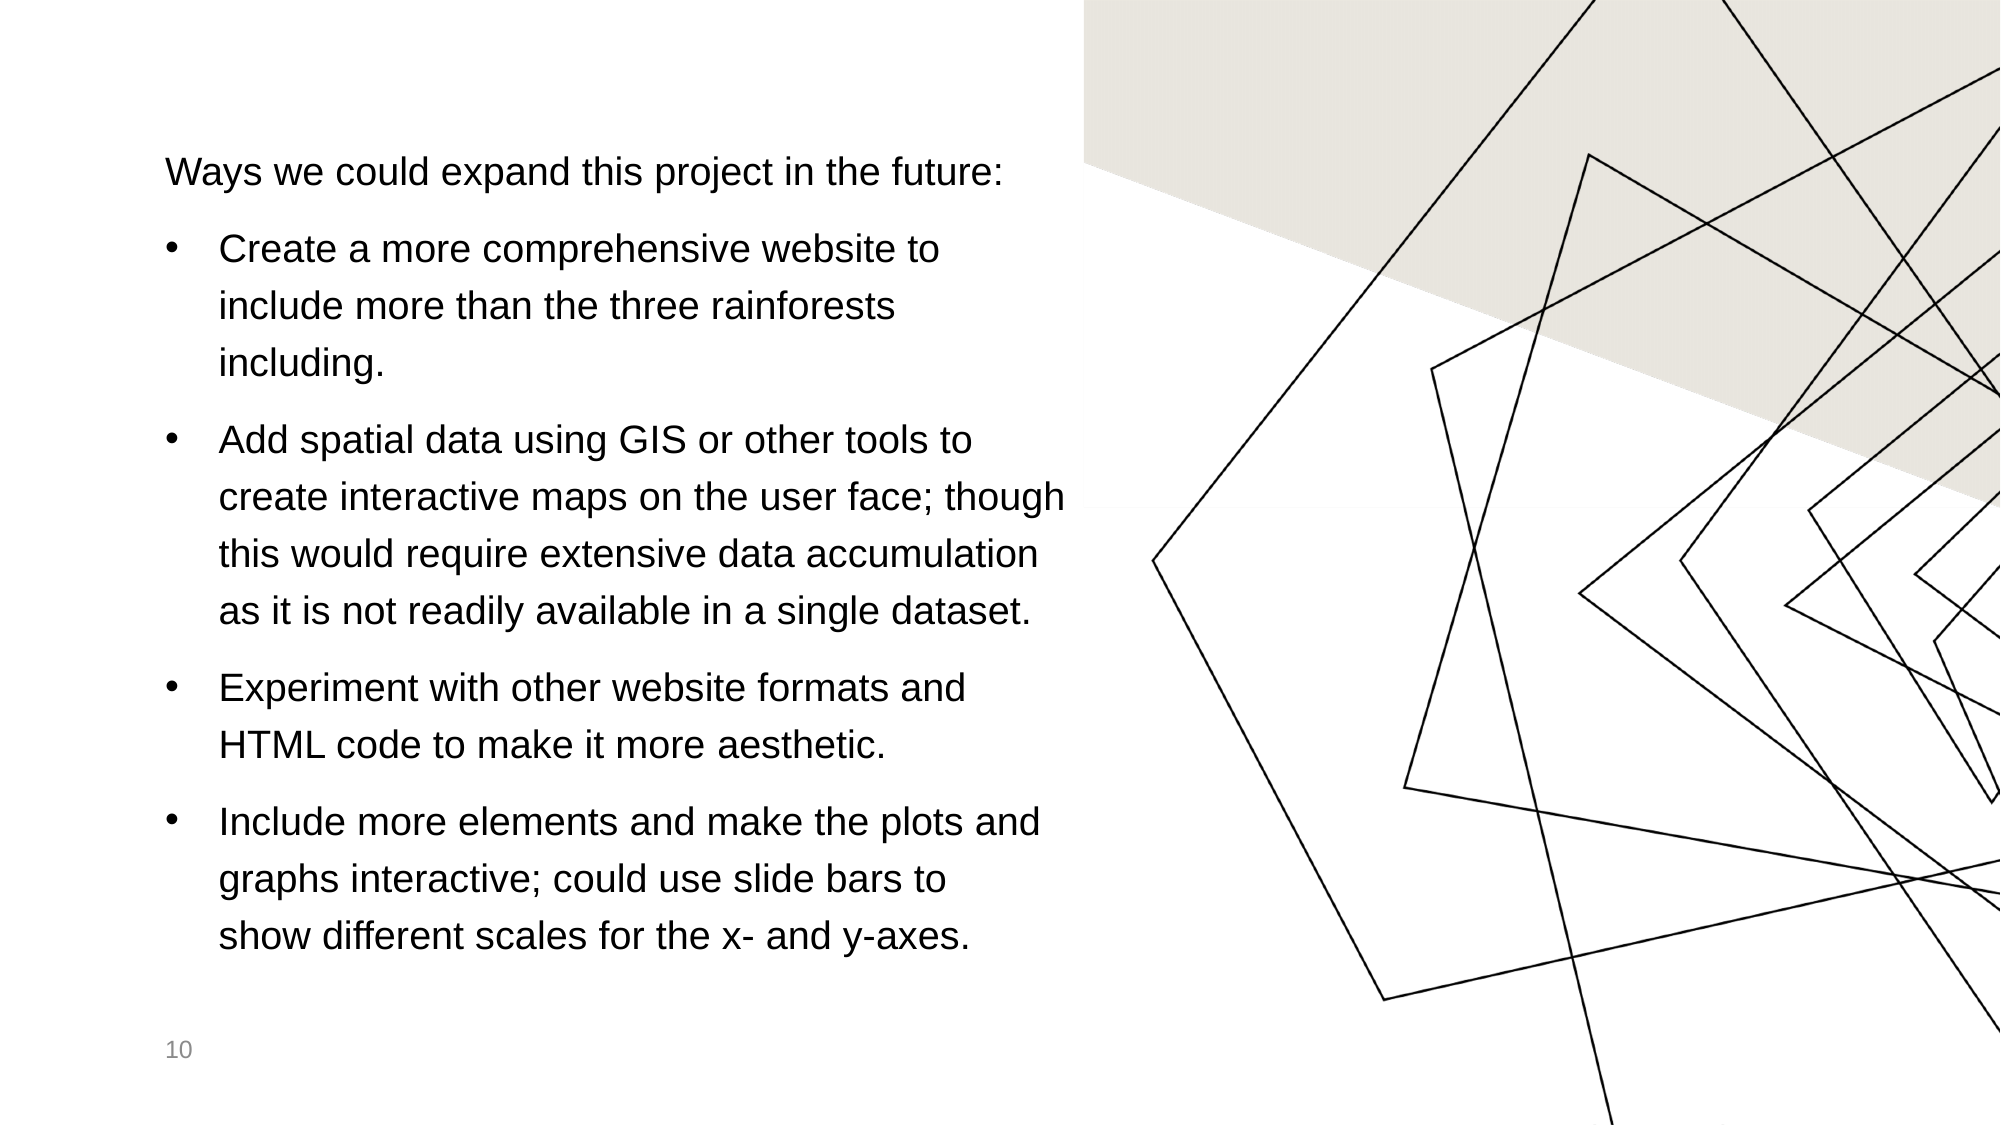

Ways we could expand this project in the future:
Create a more comprehensive website to include more than the three rainforests including.
Add spatial data using GIS or other tools to create interactive maps on the user face; though this would require extensive data accumulation as it is not readily available in a single dataset.
Experiment with other website formats and HTML code to make it more aesthetic.
Include more elements and make the plots and graphs interactive; could use slide bars to show different scales for the x- and y-axes.

10